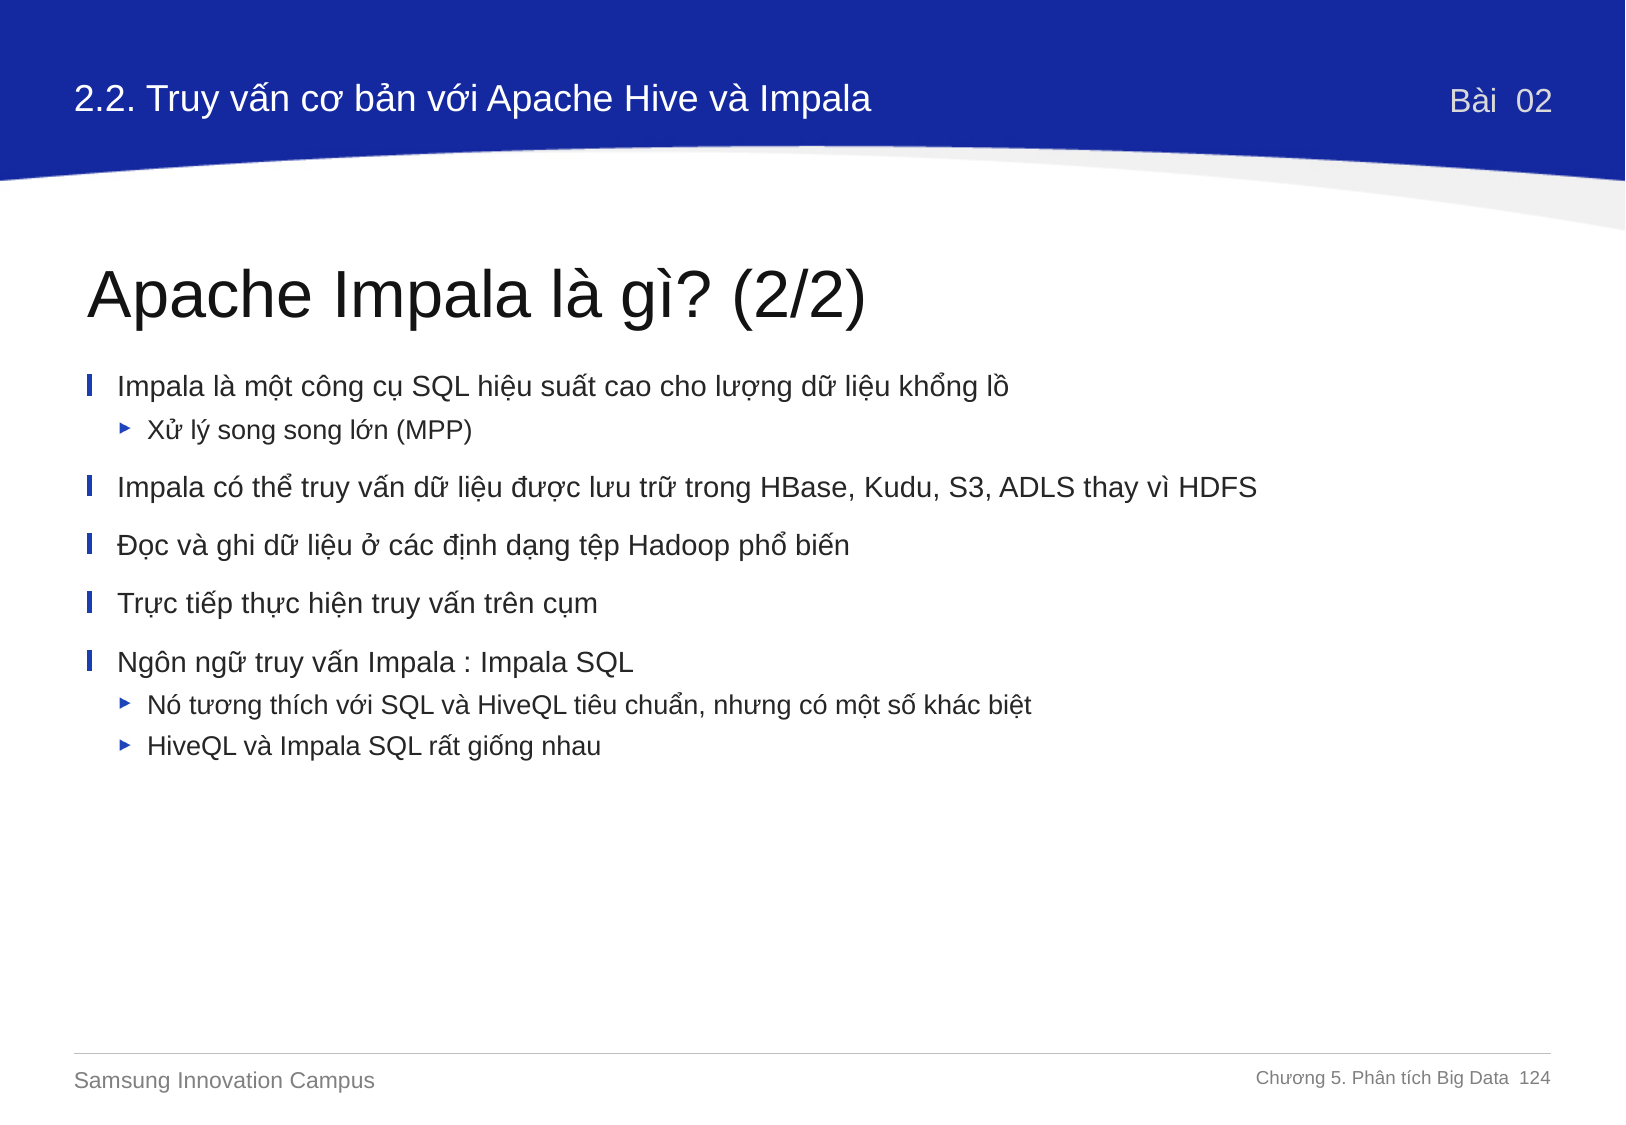

2.2. Truy vấn cơ bản với Apache Hive và Impala
Bài  02

Apache Impala là gì? (2/2)
Impala là một công cụ SQL hiệu suất cao cho lượng dữ liệu khổng lồ
Xử lý song song lớn (MPP)
Impala có thể truy vấn dữ liệu được lưu trữ trong HBase, Kudu, S3, ADLS thay vì HDFS
Đọc và ghi dữ liệu ở các định dạng tệp Hadoop phổ biến
Trực tiếp thực hiện truy vấn trên cụm
Ngôn ngữ truy vấn Impala : Impala SQL
Nó tương thích với SQL và HiveQL tiêu chuẩn, nhưng có một số khác biệt
HiveQL và Impala SQL rất giống nhau